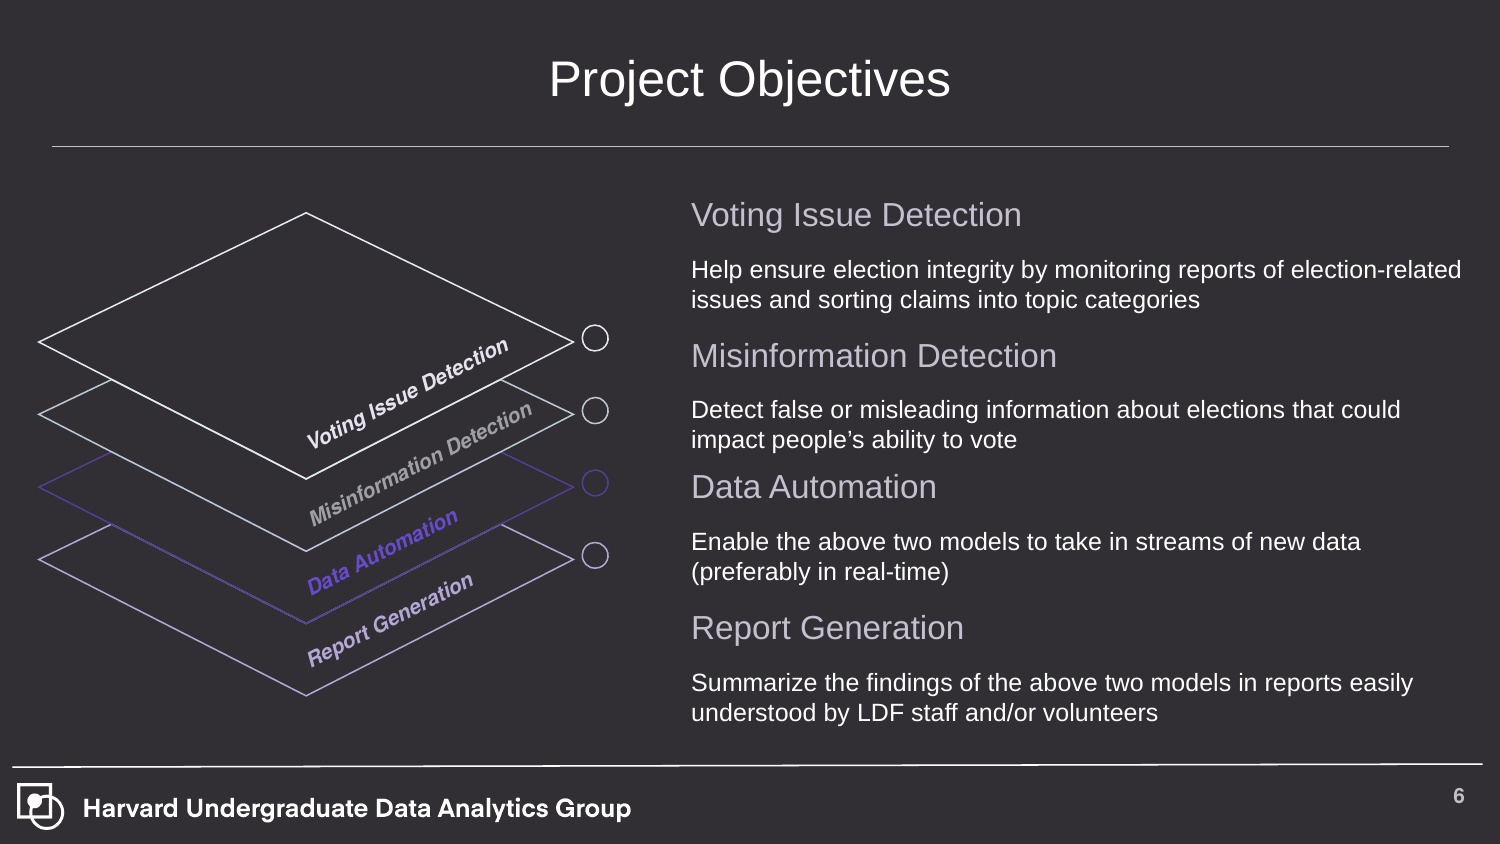

# Project Objectives
Voting Issue Detection
Help ensure election integrity by monitoring reports of election-related issues and sorting claims into topic categories
Misinformation Detection
Voting Issue Detection
Detect false or misleading information about elections that could impact people’s ability to vote
Misinformation Detection
Data Automation
Data Automation
Enable the above two models to take in streams of new data (preferably in real-time)
Report Generation
Report Generation
Summarize the findings of the above two models in reports easily understood by LDF staff and/or volunteers
6